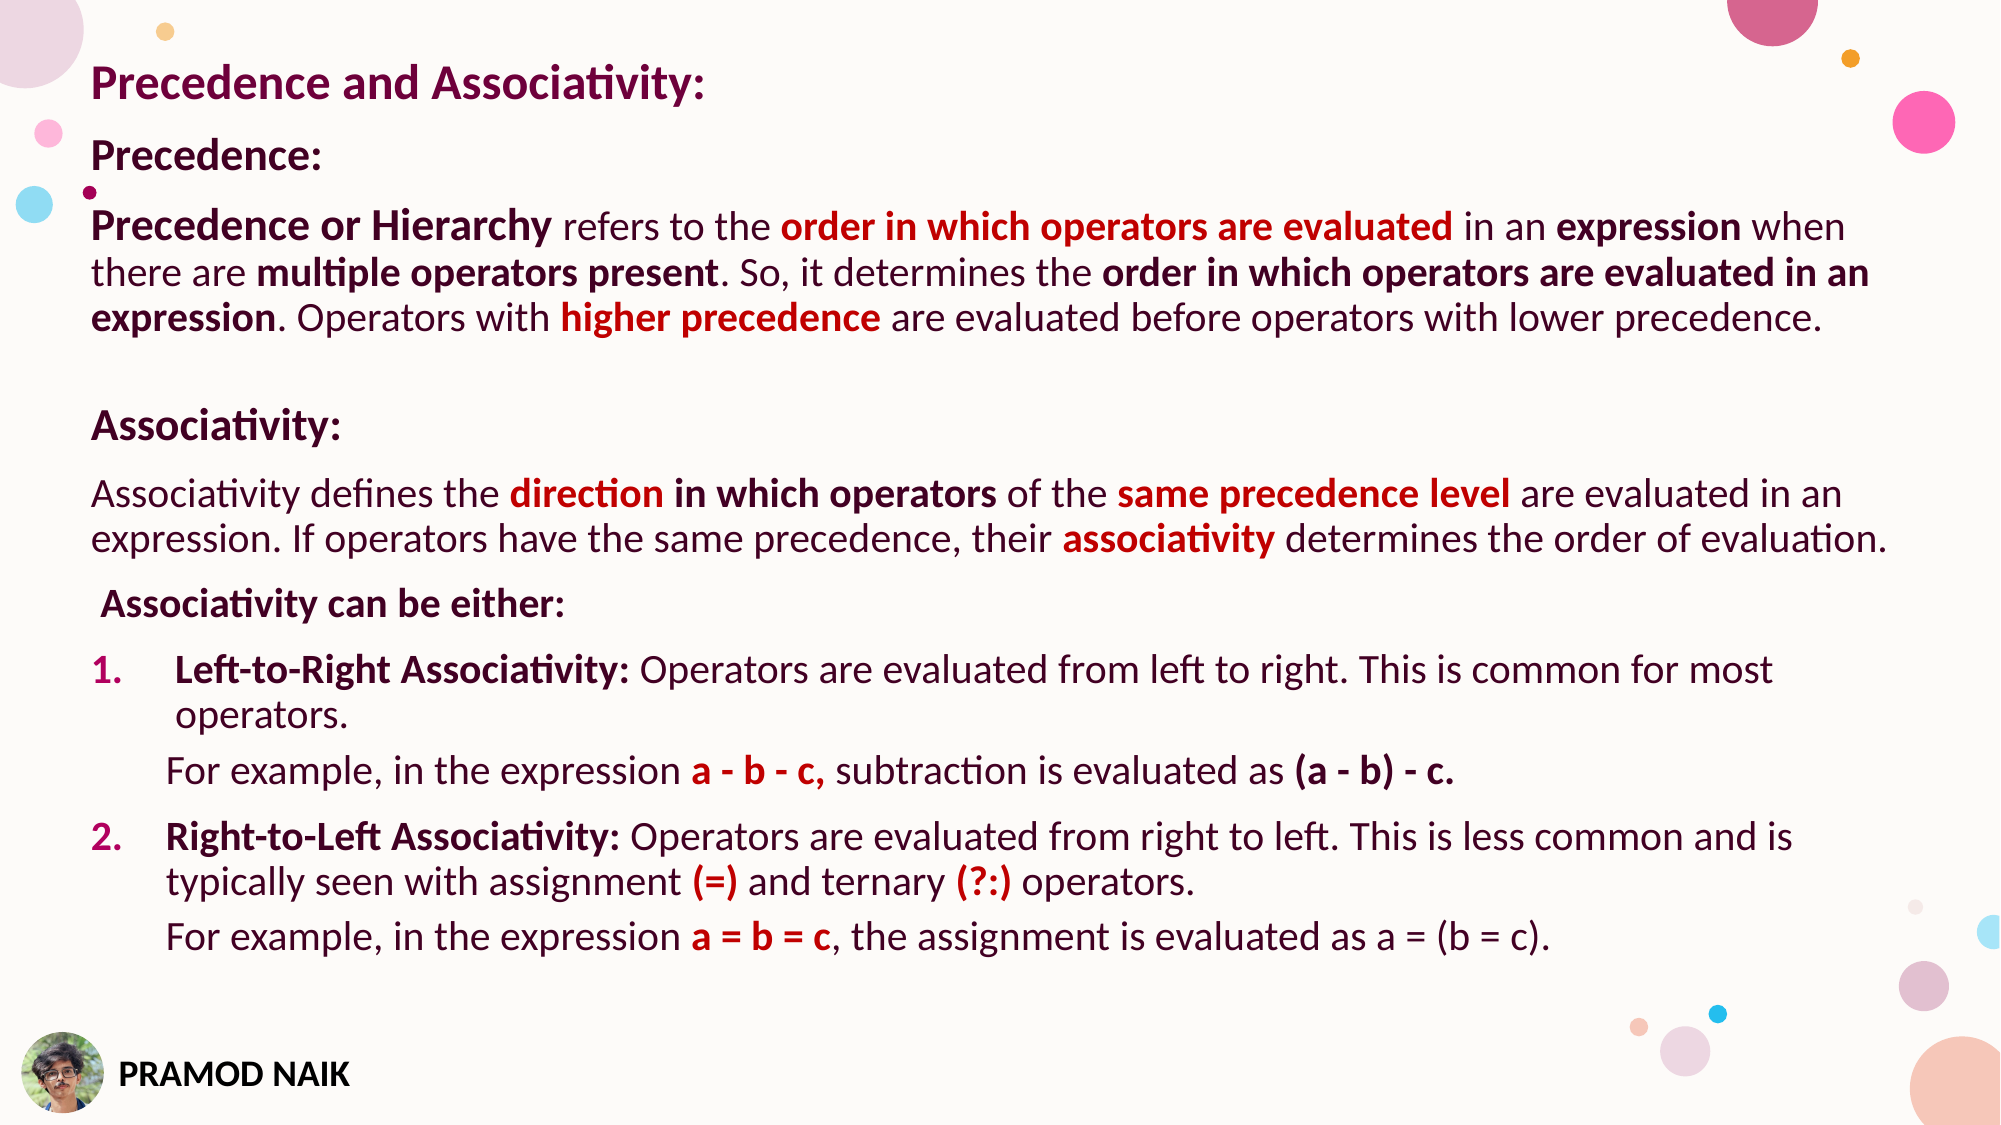

Precedence and Associativity:
Precedence:
Precedence or Hierarchy refers to the order in which operators are evaluated in an expression when there are multiple operators present. So, it determines the order in which operators are evaluated in an expression. Operators with higher precedence are evaluated before operators with lower precedence.

Associativity:
Associativity defines the direction in which operators of the same precedence level are evaluated in an expression. If operators have the same precedence, their associativity determines the order of evaluation.
 Associativity can be either:
Left-to-Right Associativity: Operators are evaluated from left to right. This is common for most operators.
For example, in the expression a - b - c, subtraction is evaluated as (a - b) - c.
Right-to-Left Associativity: Operators are evaluated from right to left. This is less common and is typically seen with assignment (=) and ternary (?:) operators.
For example, in the expression a = b = c, the assignment is evaluated as a = (b = c).